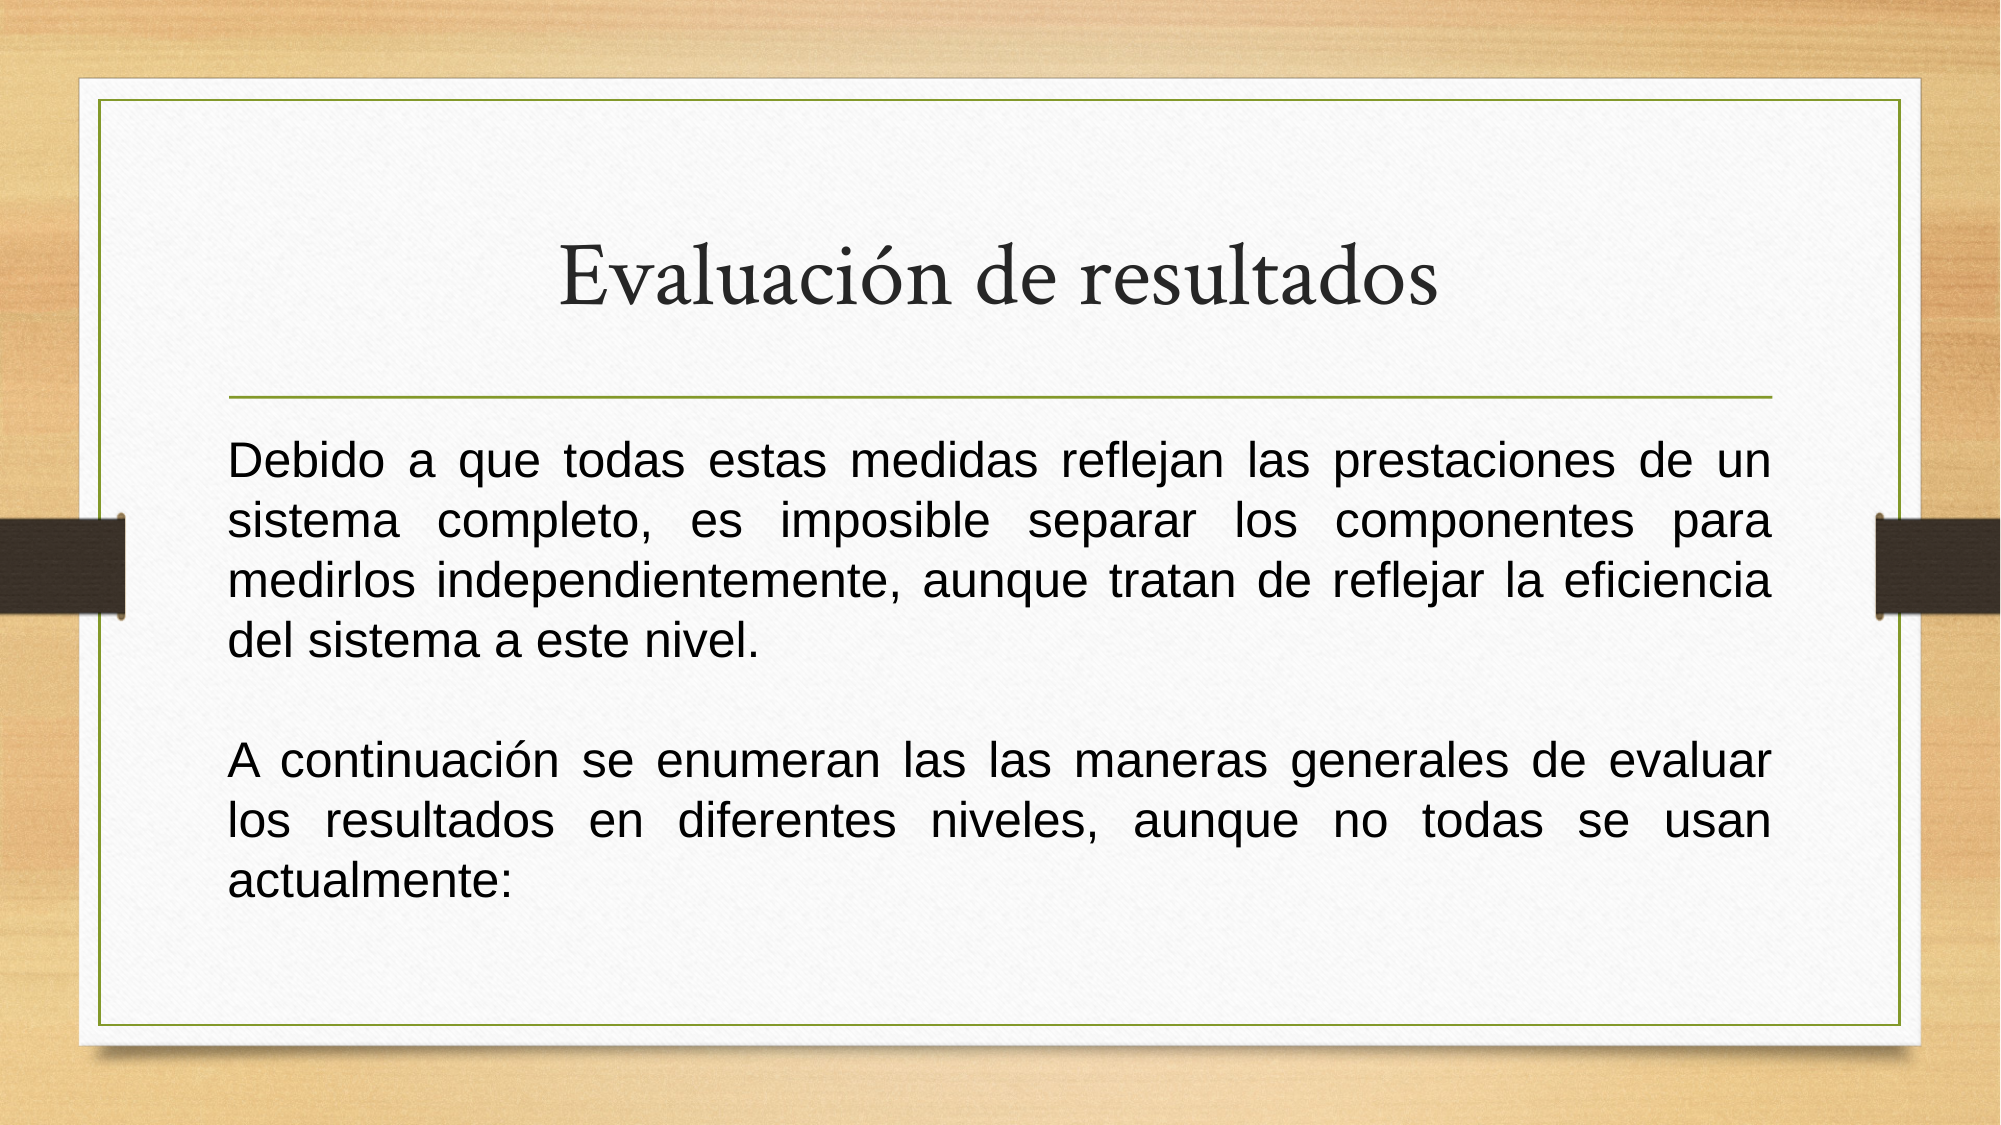

Evaluación de resultados
Debido a que todas estas medidas reflejan las prestaciones de un sistema completo, es imposible separar los componentes para medirlos independientemente, aunque tratan de reflejar la eficiencia del sistema a este nivel.

A continuación se enumeran las las maneras generales de evaluar los resultados en diferentes niveles, aunque no todas se usan actualmente: